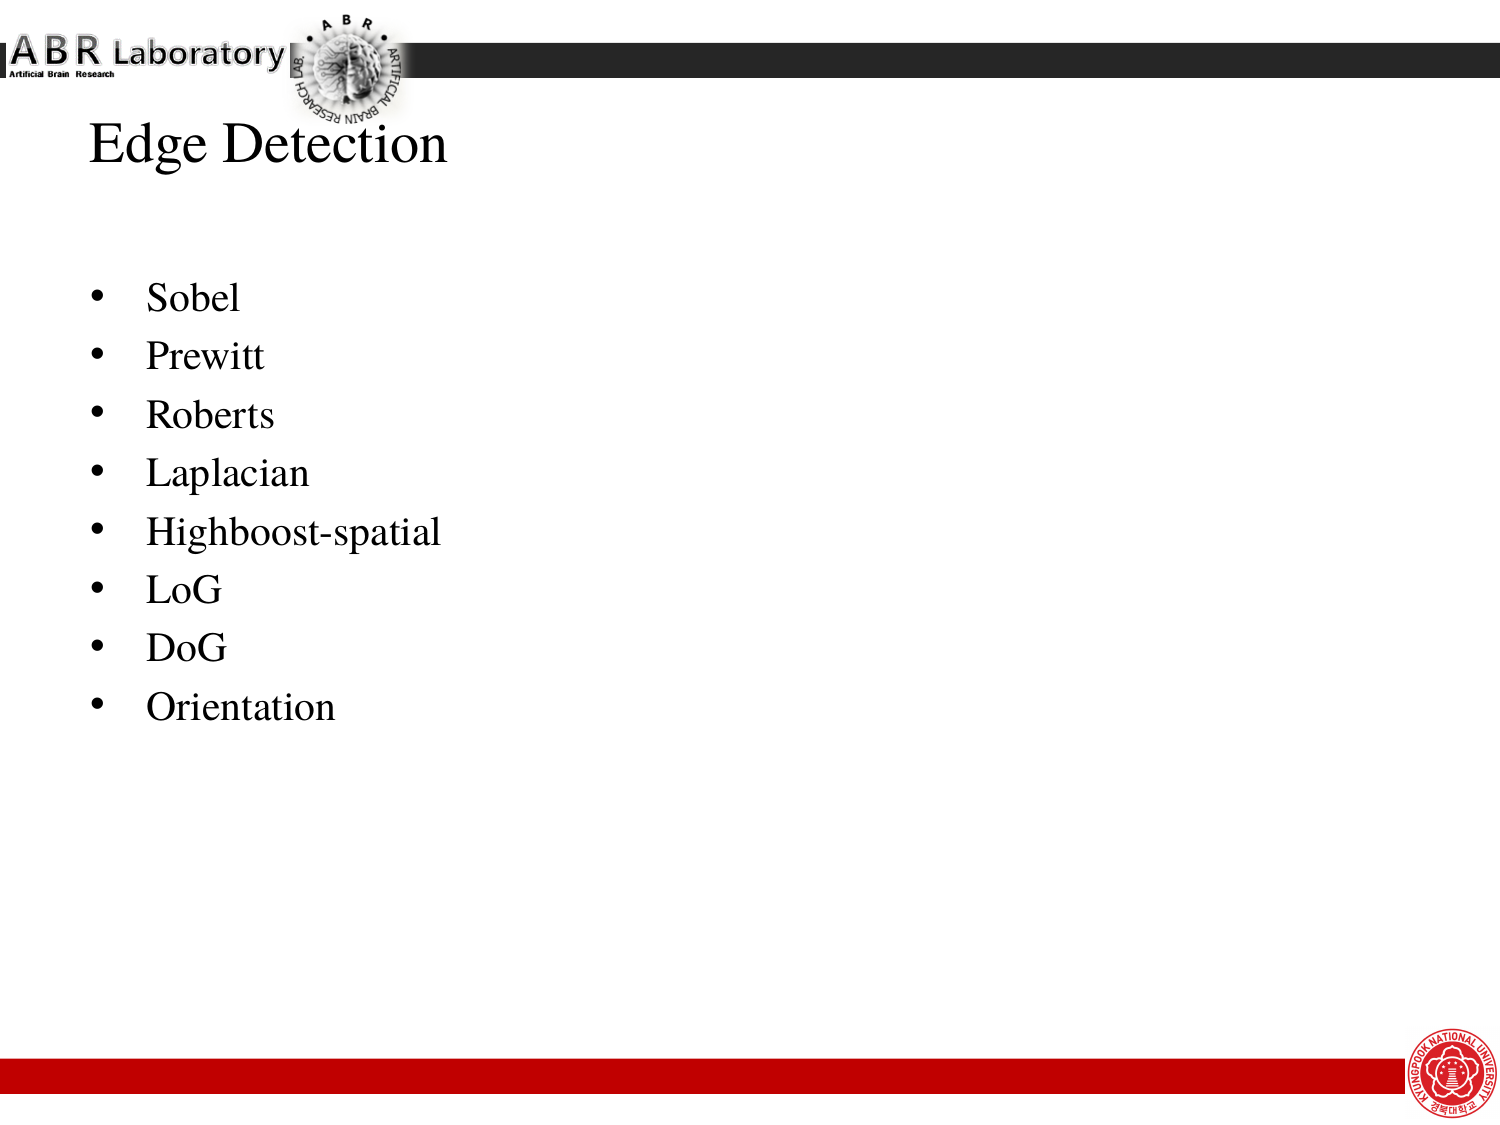

Edge Detection
Sobel
Prewitt
Roberts
Laplacian
Highboost-spatial
LoG
DoG
Orientation